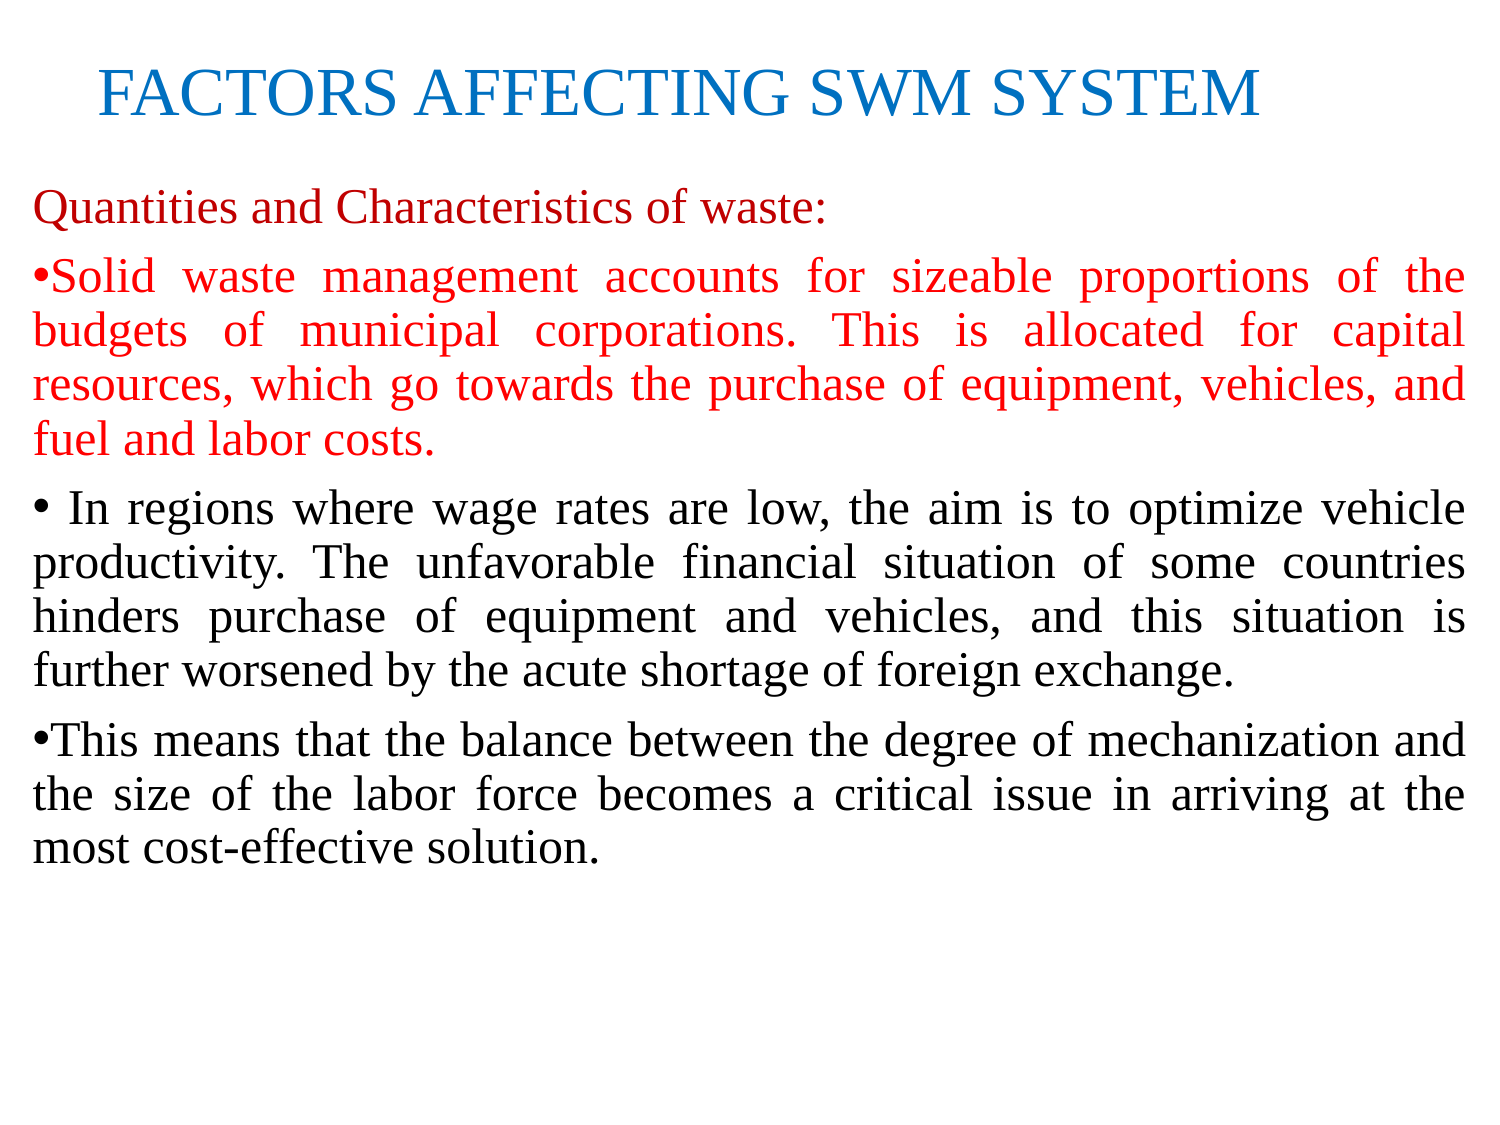

# FACTORS AFFECTING SWM SYSTEM
Quantities and Characteristics of waste:
Solid waste management accounts for sizeable proportions of the budgets of municipal corporations. This is allocated for capital resources, which go towards the purchase of equipment, vehicles, and fuel and labor costs.
 In regions where wage rates are low, the aim is to optimize vehicle productivity. The unfavorable financial situation of some countries hinders purchase of equipment and vehicles, and this situation is further worsened by the acute shortage of foreign exchange.
This means that the balance between the degree of mechanization and the size of the labor force becomes a critical issue in arriving at the most cost-effective solution.